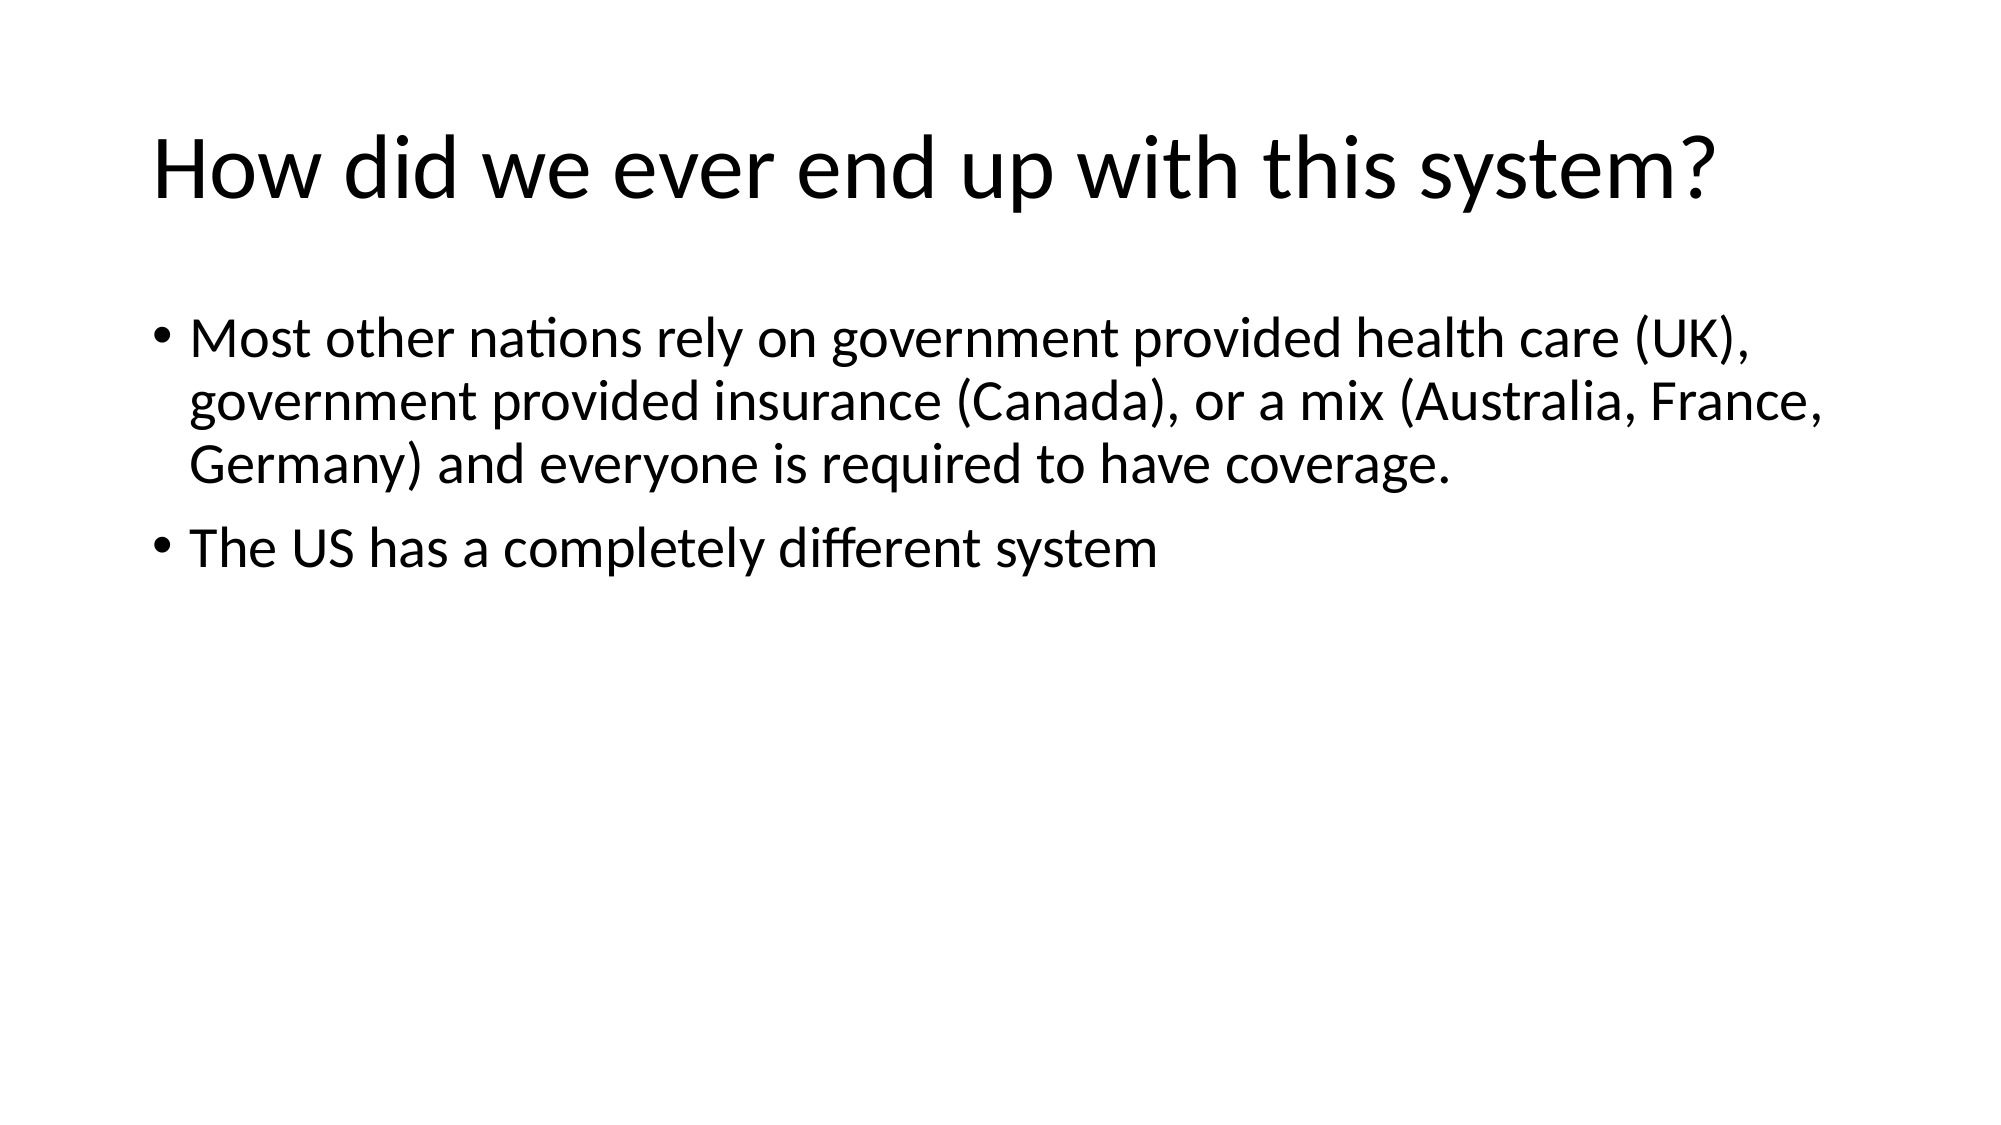

# How did we ever end up with this system?
Most other nations rely on government provided health care (UK), government provided insurance (Canada), or a mix (Australia, France, Germany) and everyone is required to have coverage.
The US has a completely different system